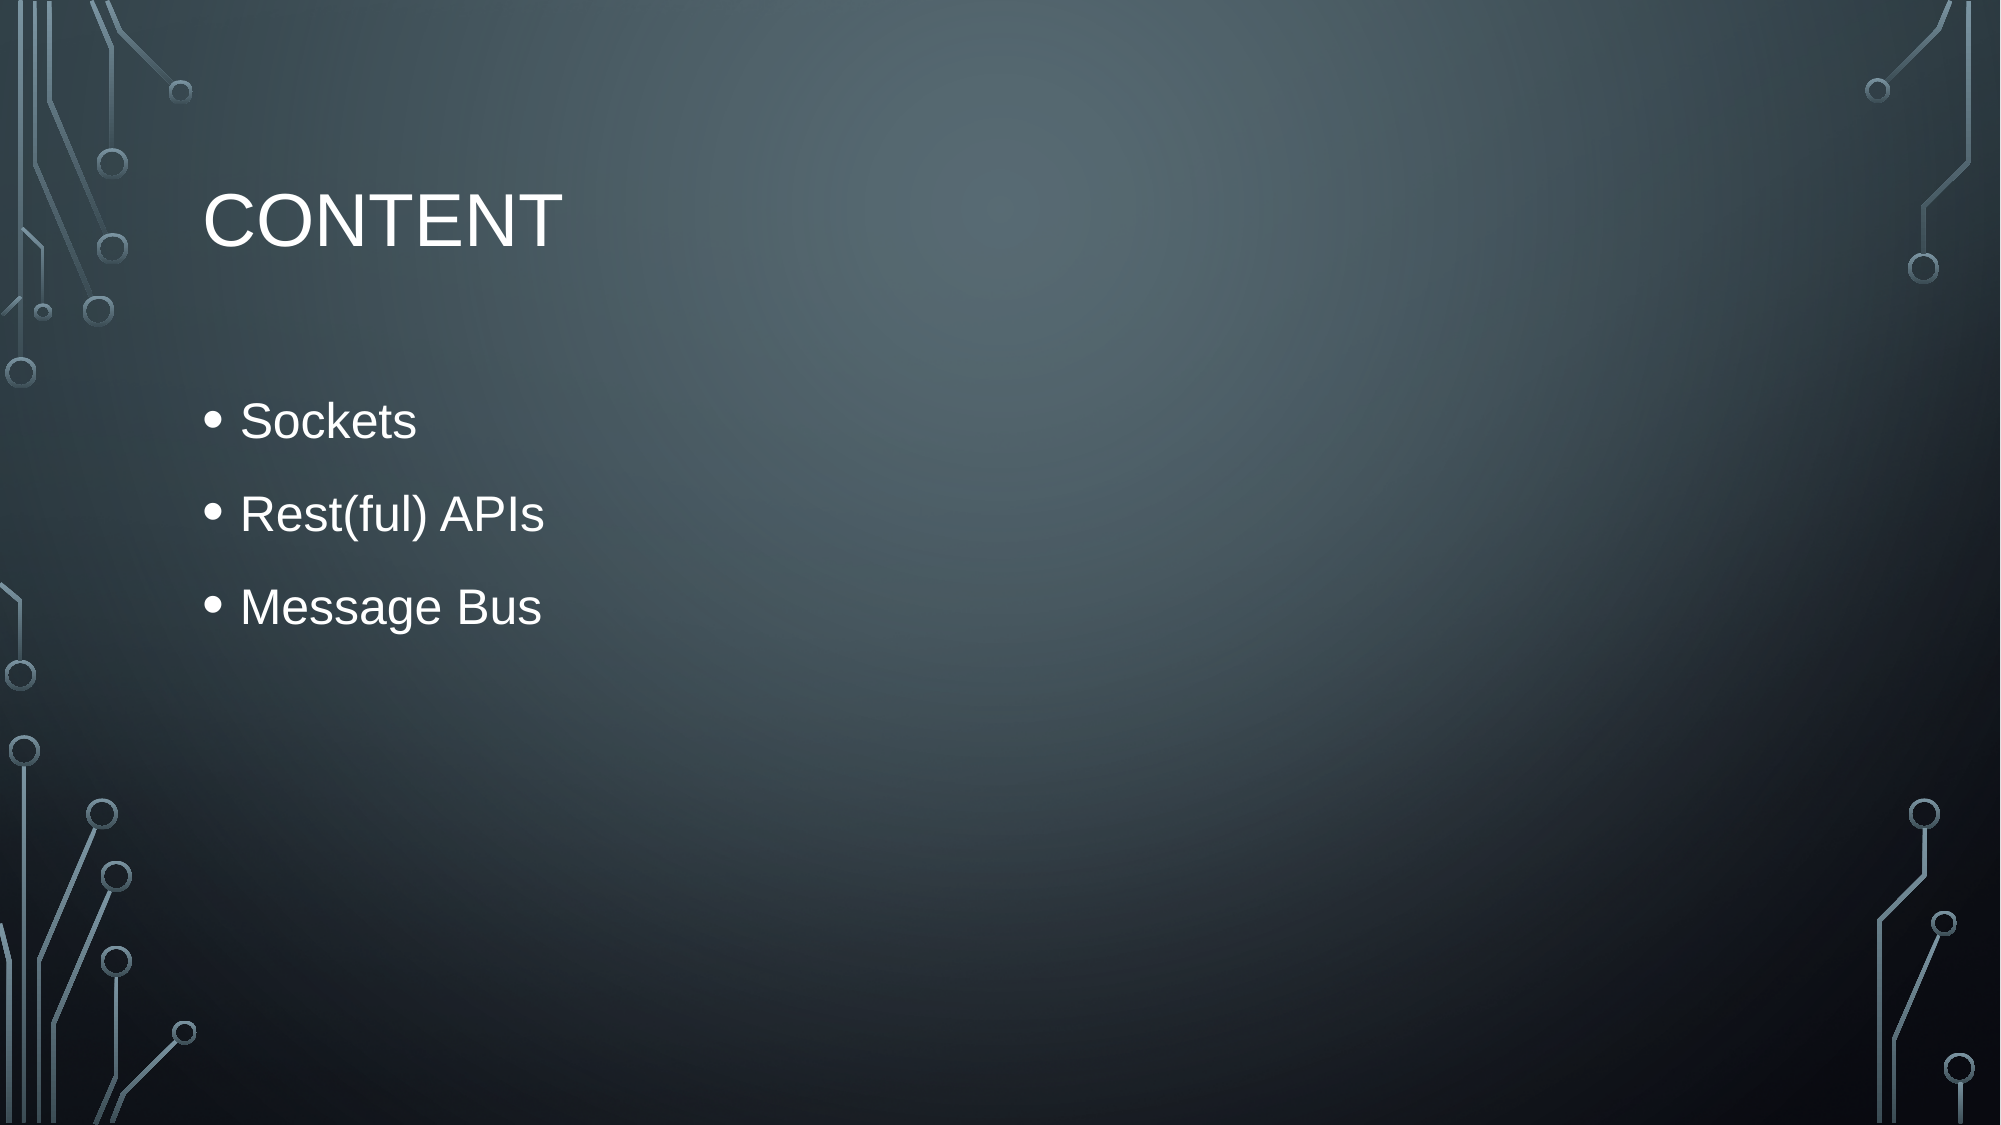

# Content
Sockets
Rest(ful) APIs
Message Bus